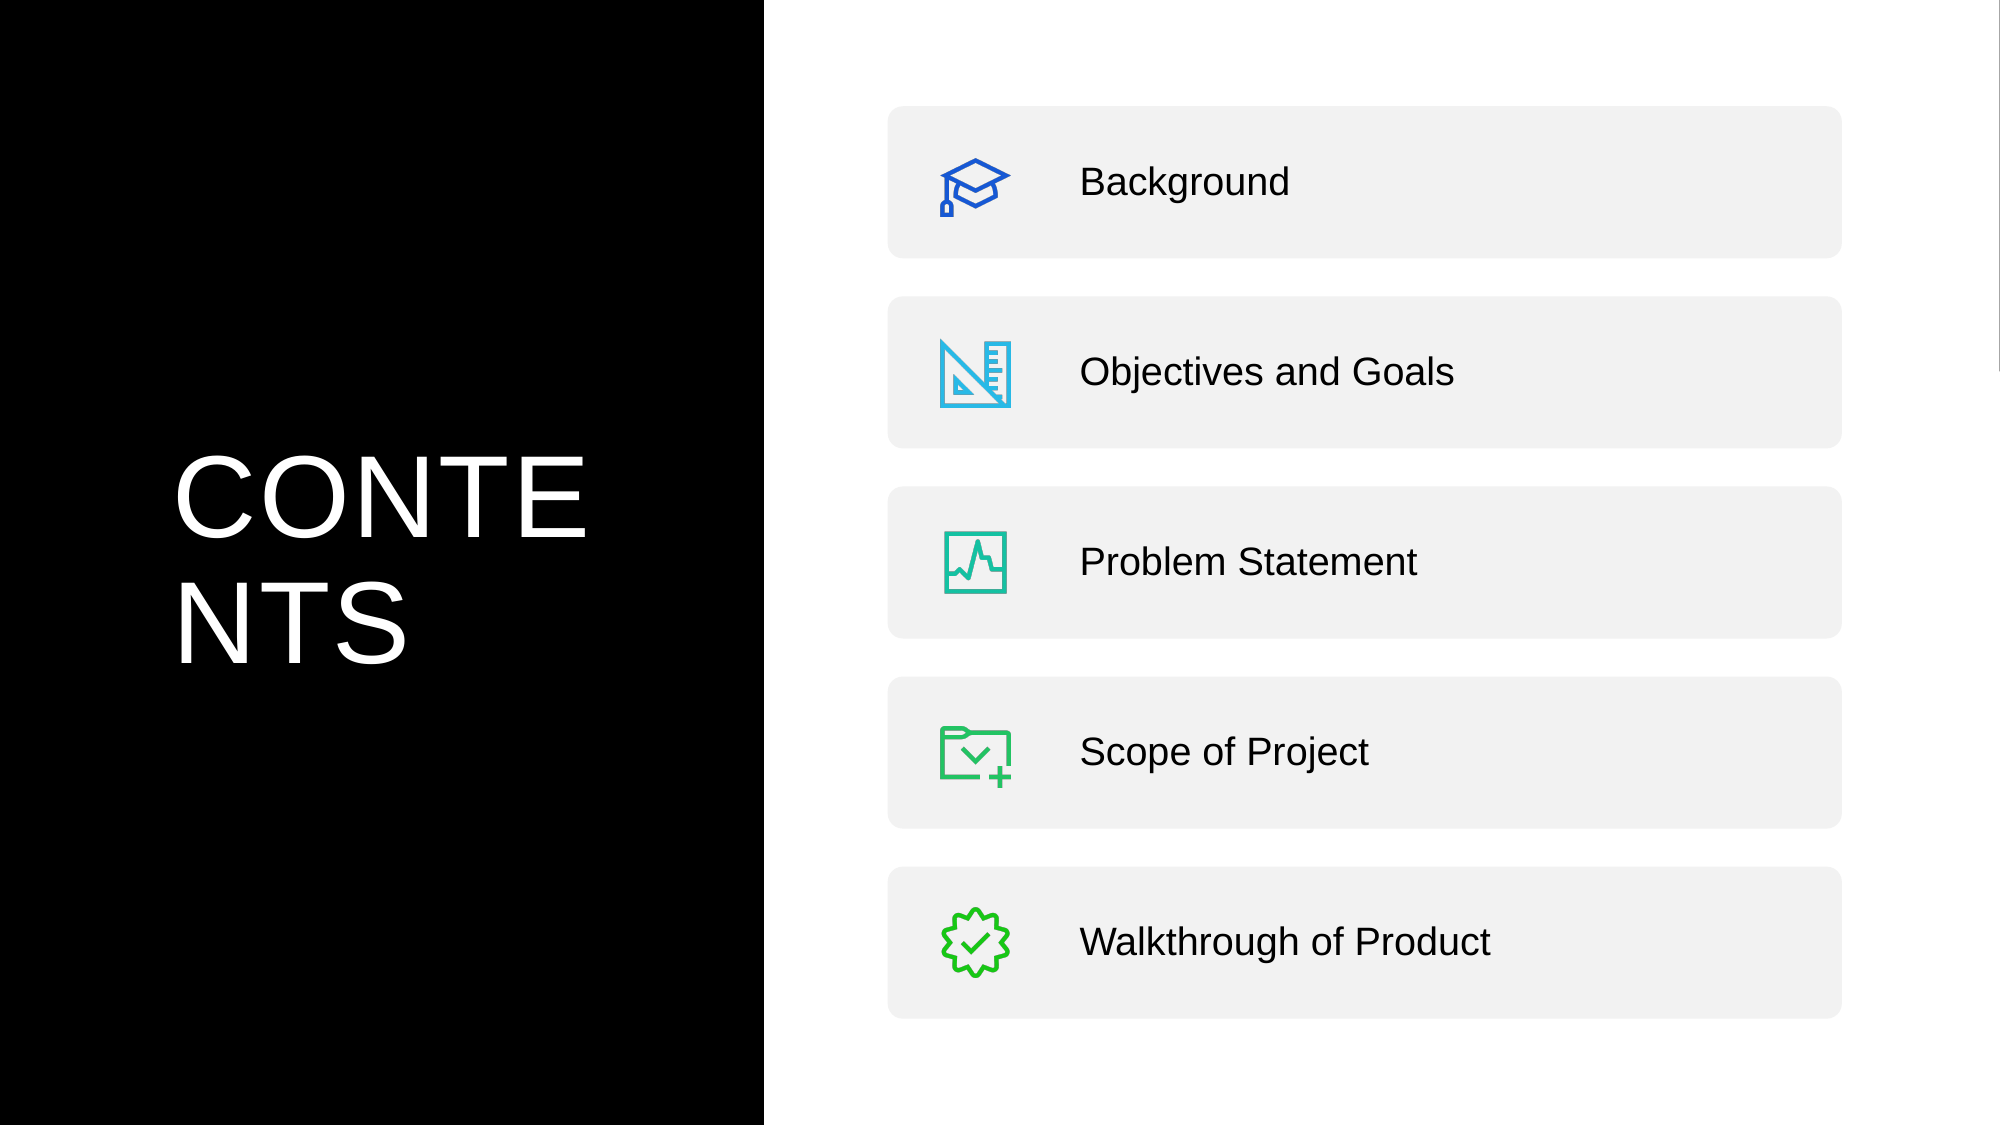

# Contents
Background
Objectives and Goals
Problem Statement
Scope of Project
Walkthrough of Product